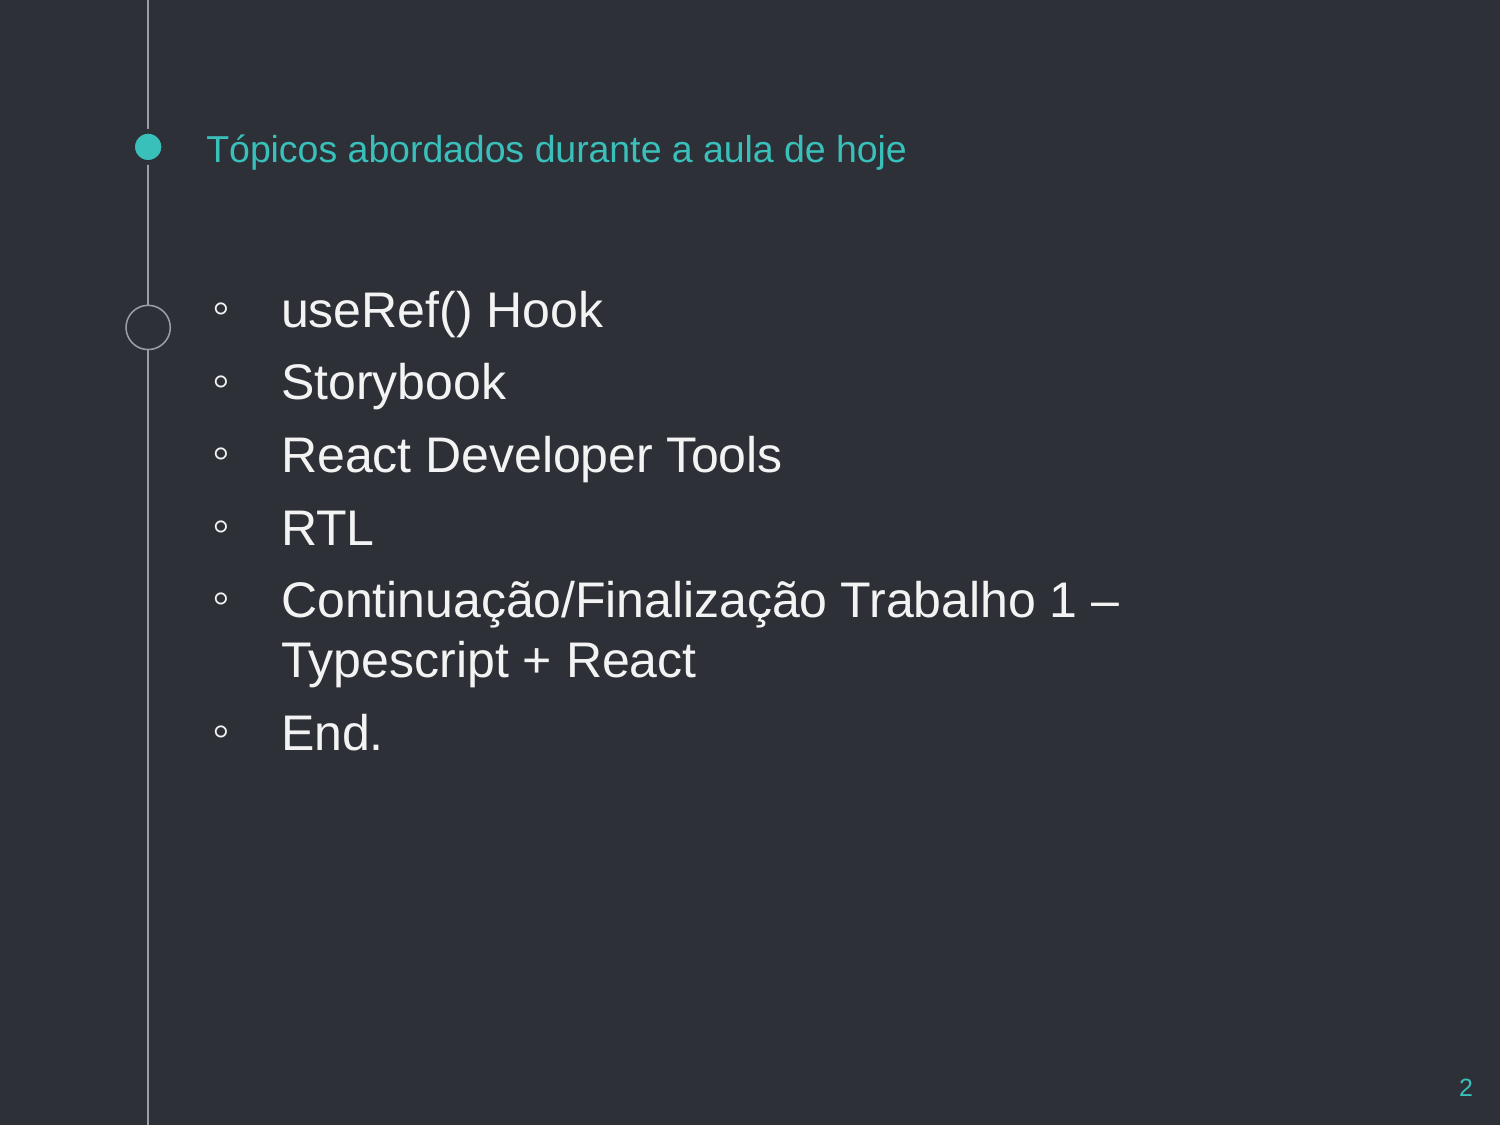

# Tópicos abordados durante a aula de hoje
useRef() Hook
Storybook
React Developer Tools
RTL
Continuação/Finalização Trabalho 1 – Typescript + React
End.

2